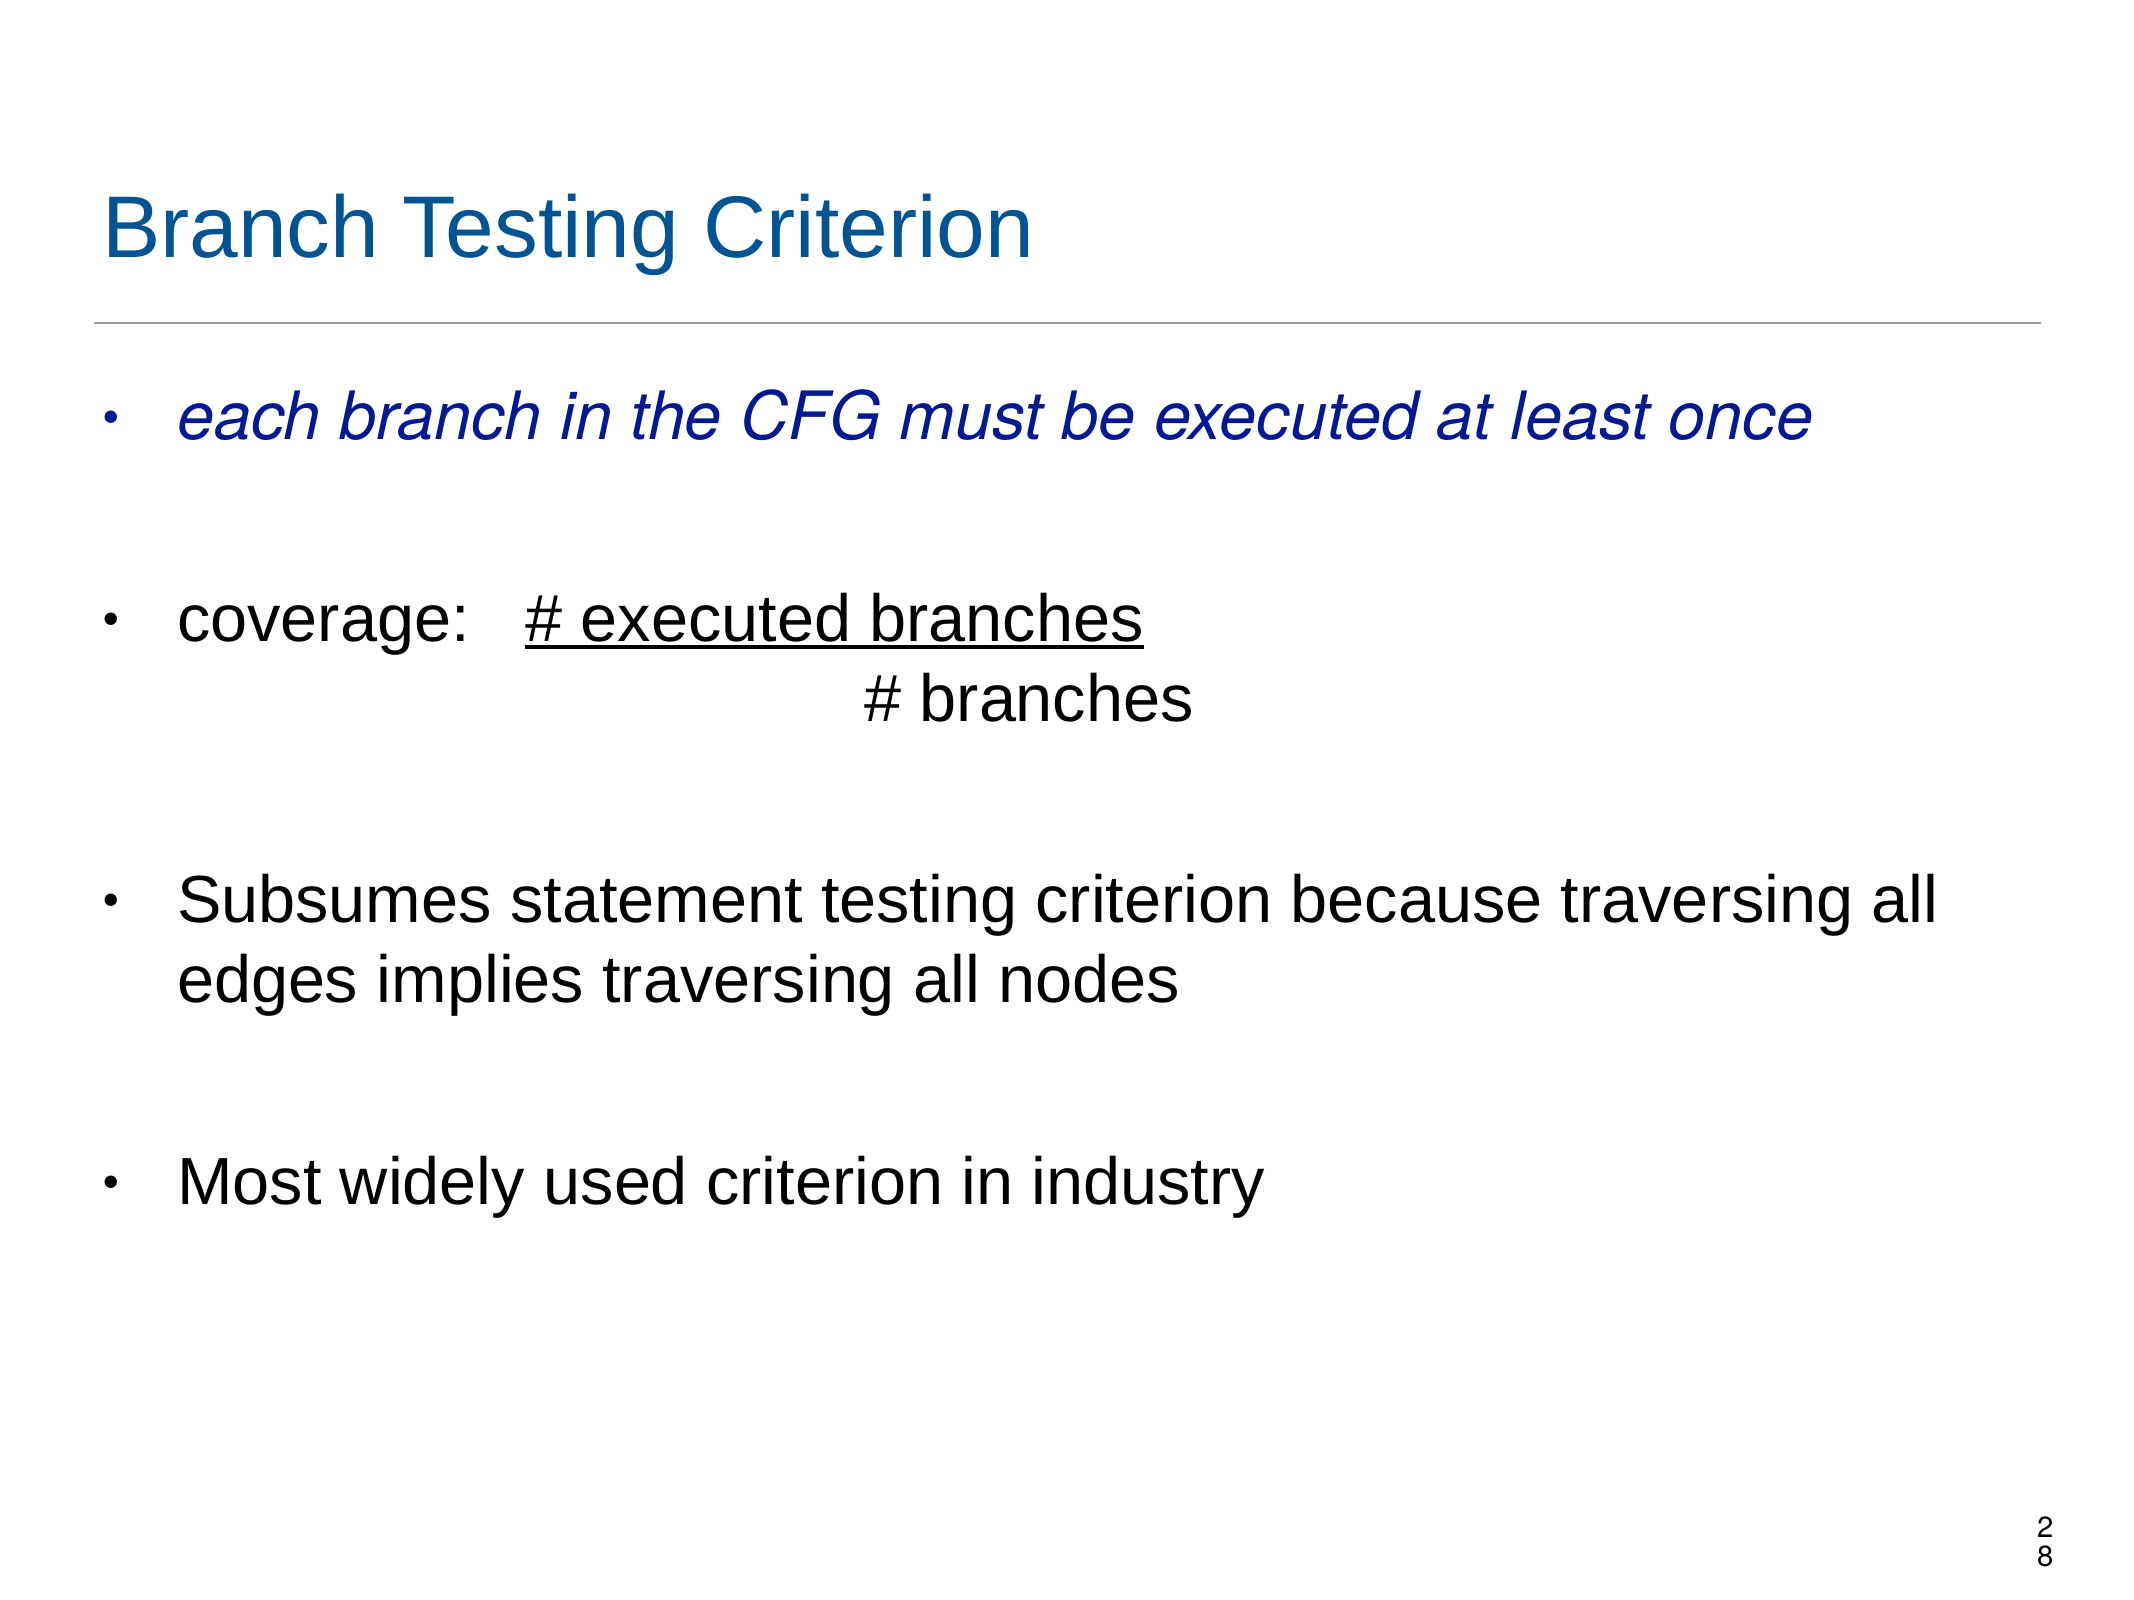

# Branch Testing Criterion
each branch in the CFG must be executed at least once

coverage:   # executed branches
		                     # branches

Subsumes statement testing criterion because traversing all edges implies traversing all nodes

Most widely used criterion in industry
28